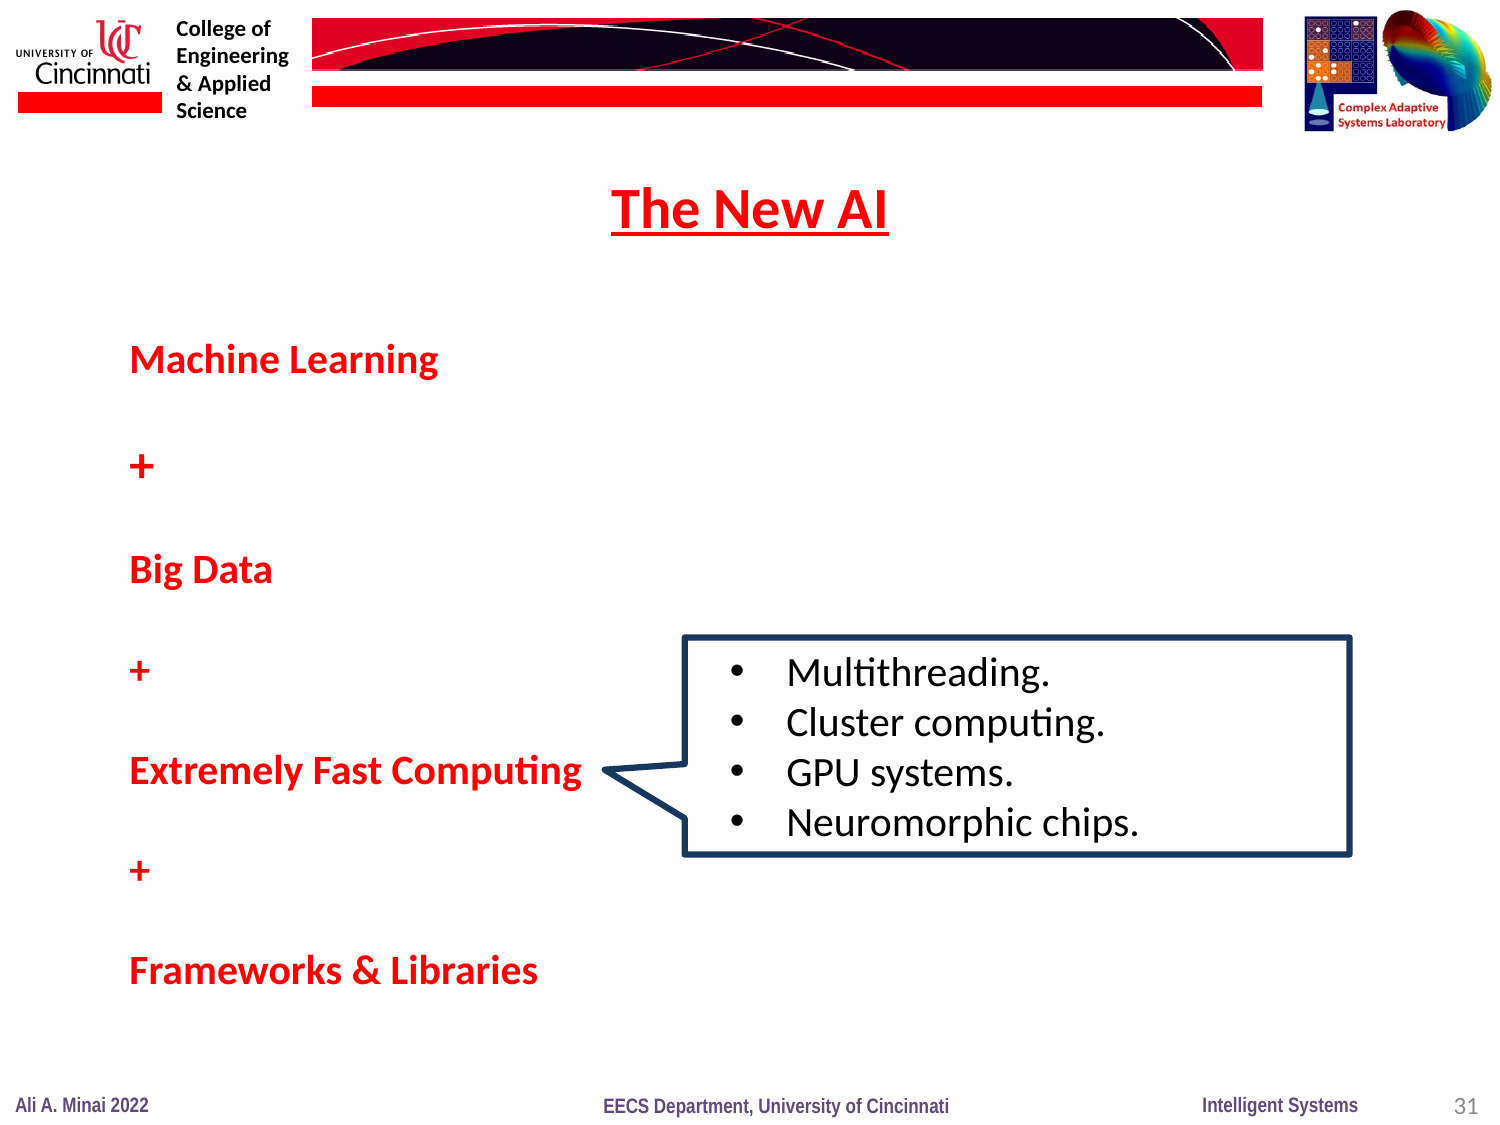

The New AI
Machine Learning

+

Big Data

+

Extremely Fast Computing

+

Frameworks & Libraries

Multithreading.
Cluster computing.
GPU systems.
Neuromorphic chips.